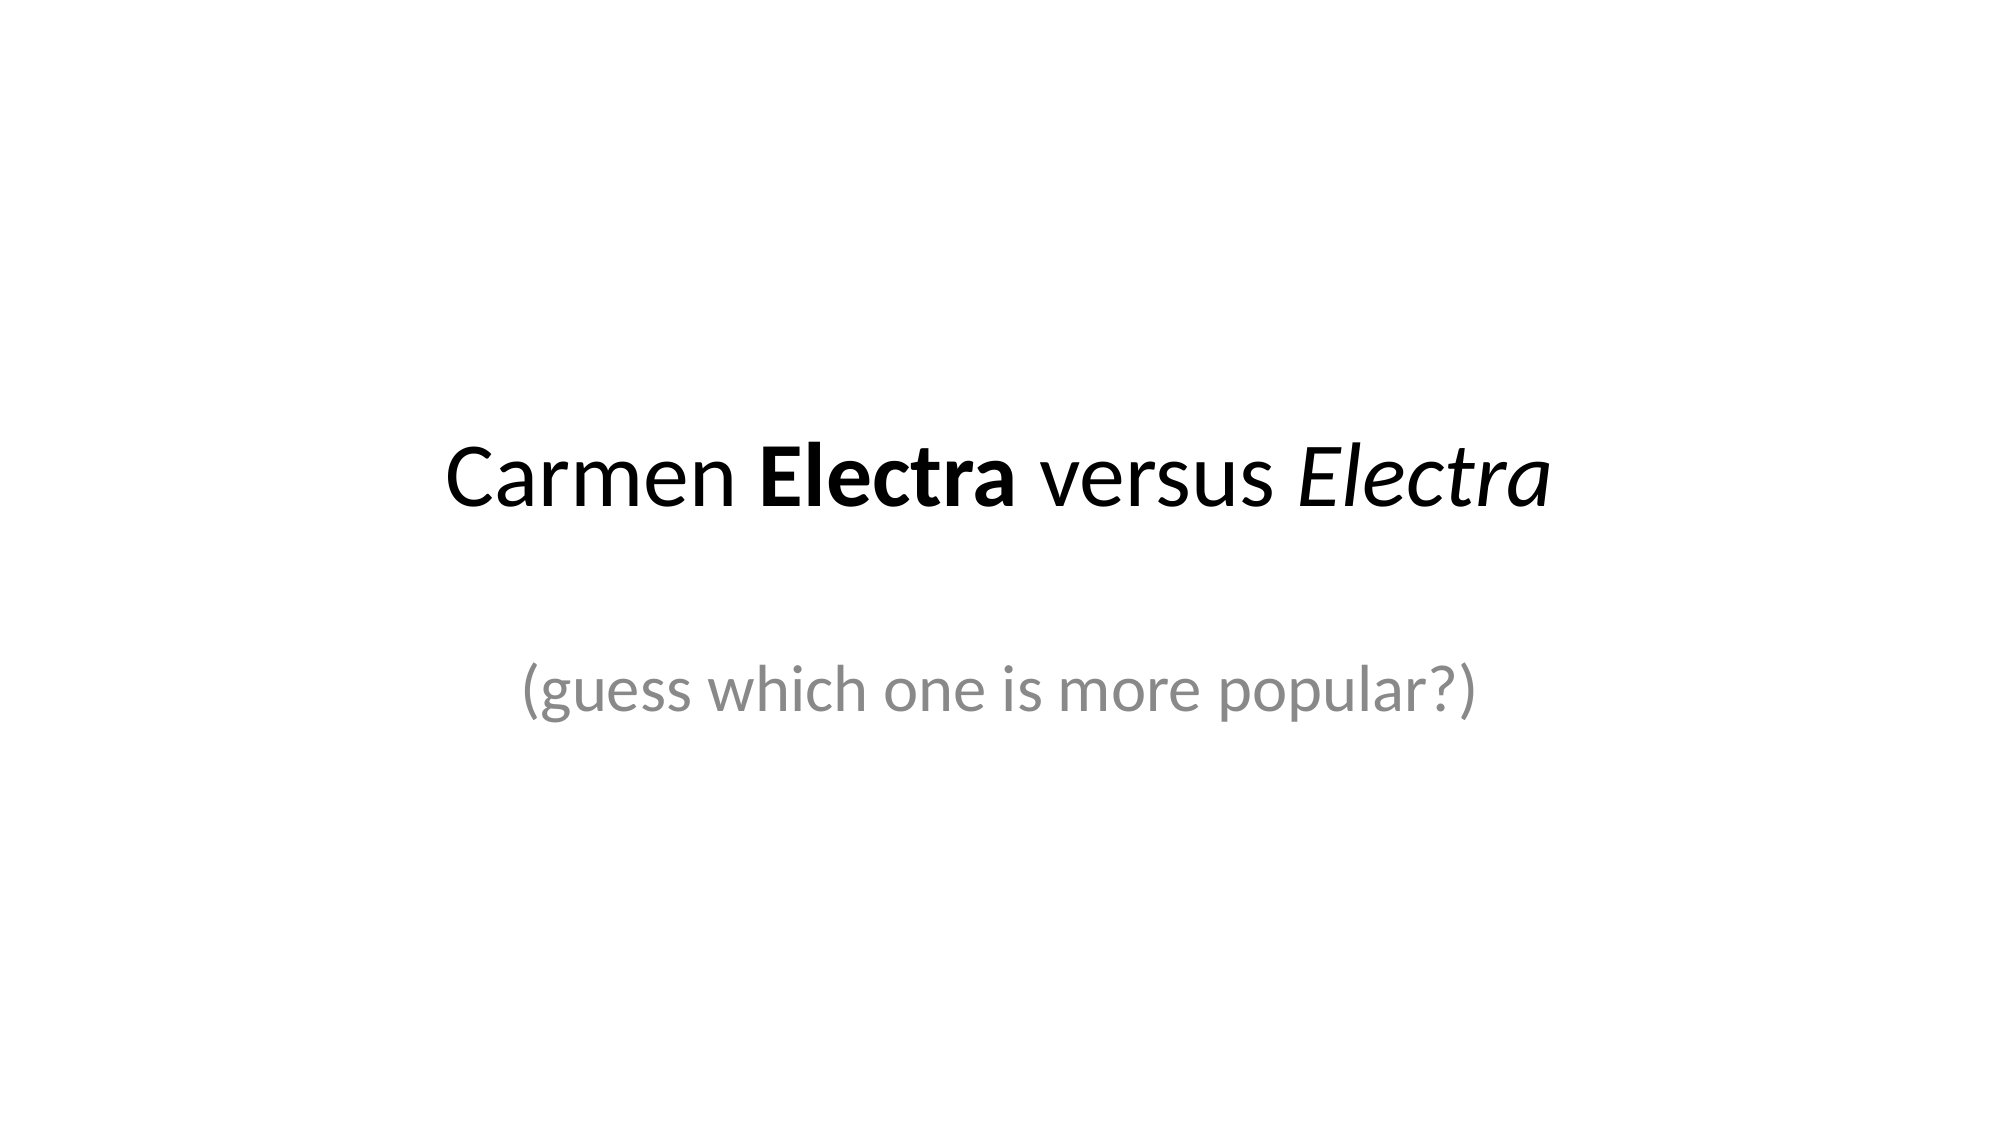

# Carmen Electra versus Electra
(guess which one is more popular?)